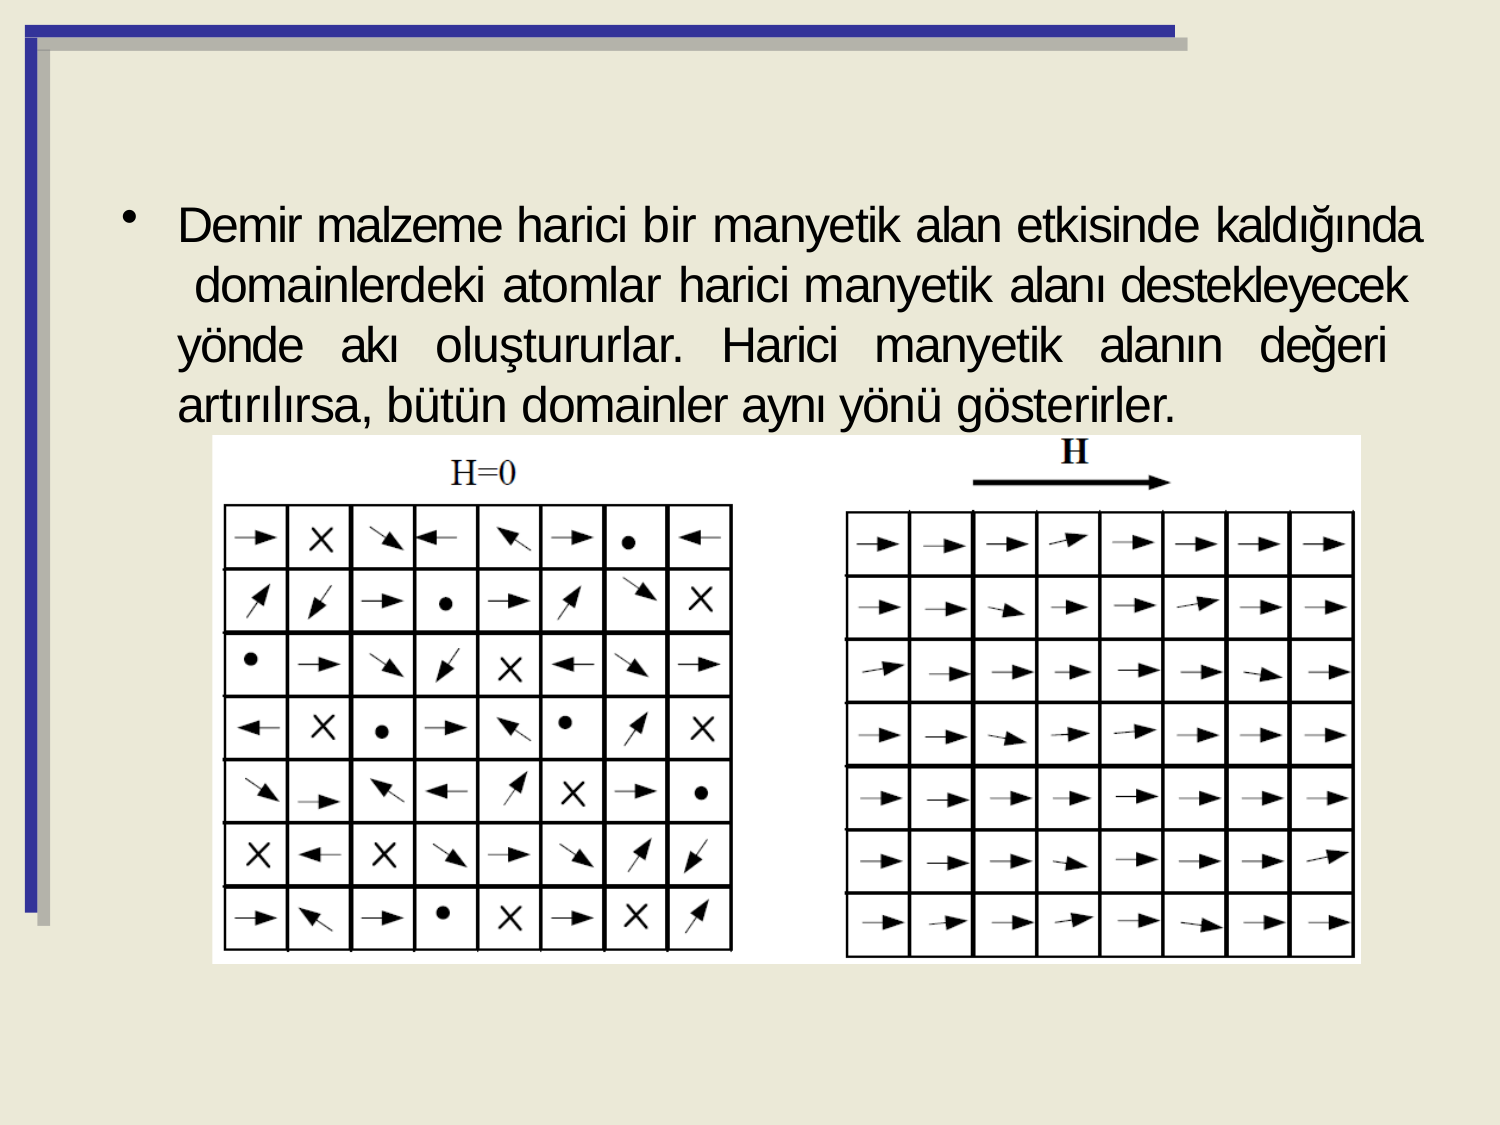

Demir malzeme harici bir manyetik alan etkisinde kaldığında  domainlerdeki atomlar harici manyetik alanı destekleyecek  yönde akı oluştururlar. Harici manyetik alanın değeri  artırılırsa, bütün domainler aynı yönü gösterirler.